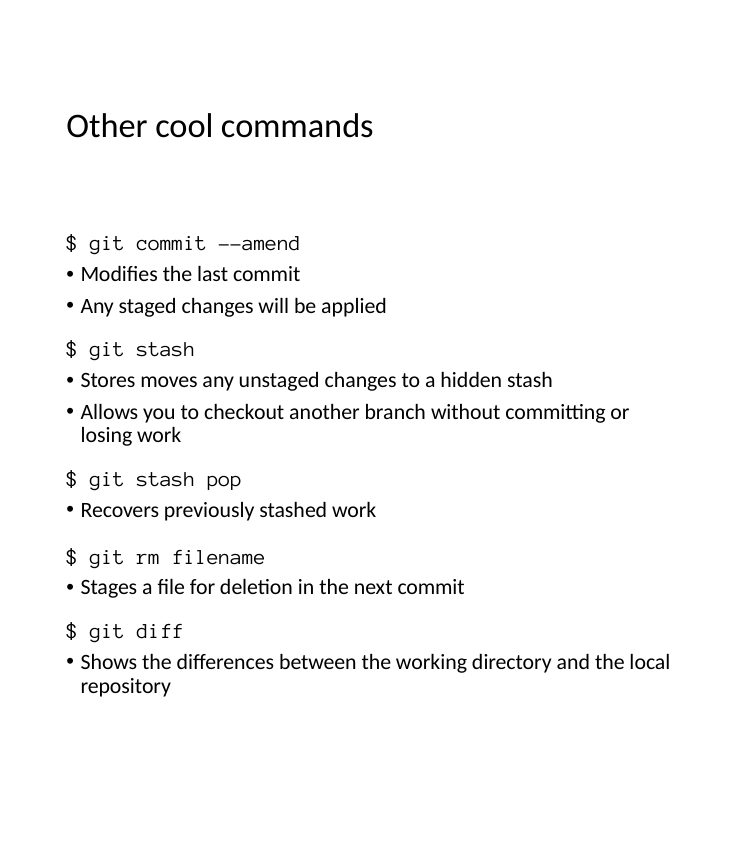

# Other cool commands
$ git commit --amend
Modifies the last commit
Any staged changes will be applied
$ git stash
Stores moves any unstaged changes to a hidden stash
Allows you to checkout another branch without committing or losing work
$ git stash pop
Recovers previously stashed work
$ git rm filename
Stages a file for deletion in the next commit
$ git diff
Shows the differences between the working directory and the local repository